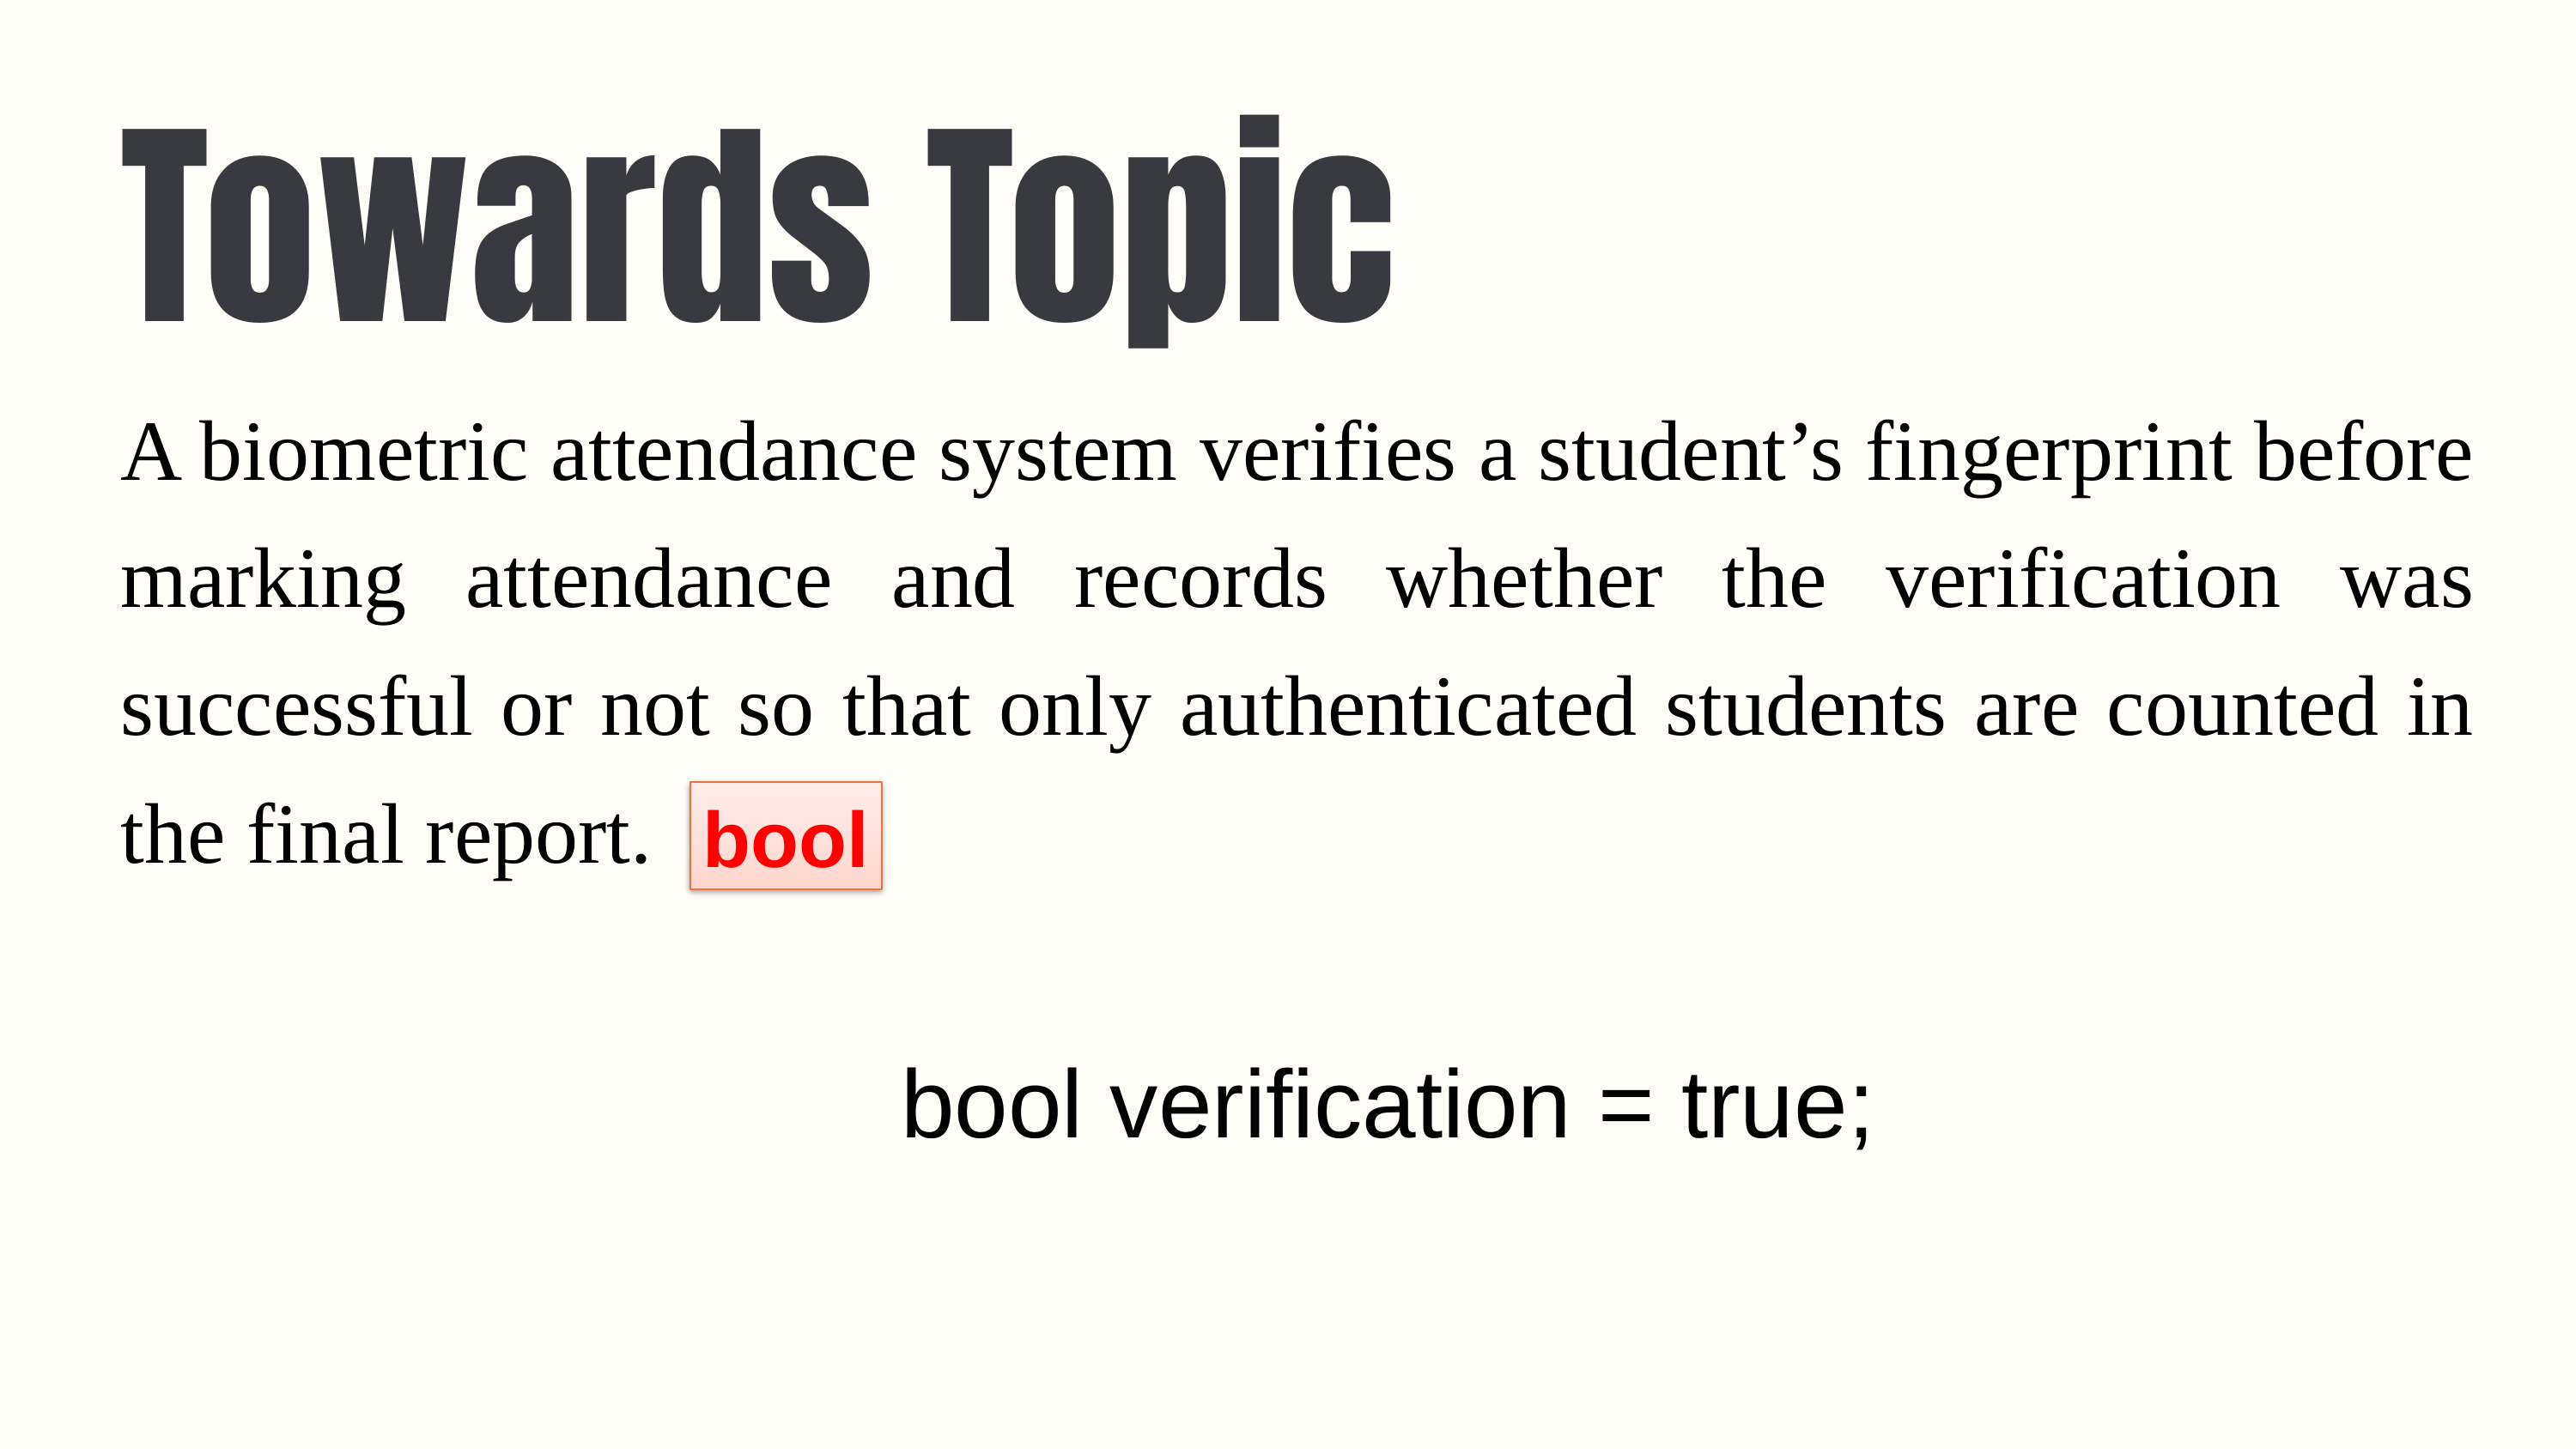

Towards Topic
A biometric attendance system verifies a student’s fingerprint before marking attendance and records whether the verification was successful or not so that only authenticated students are counted in the final report.
bool
bool verification = true;